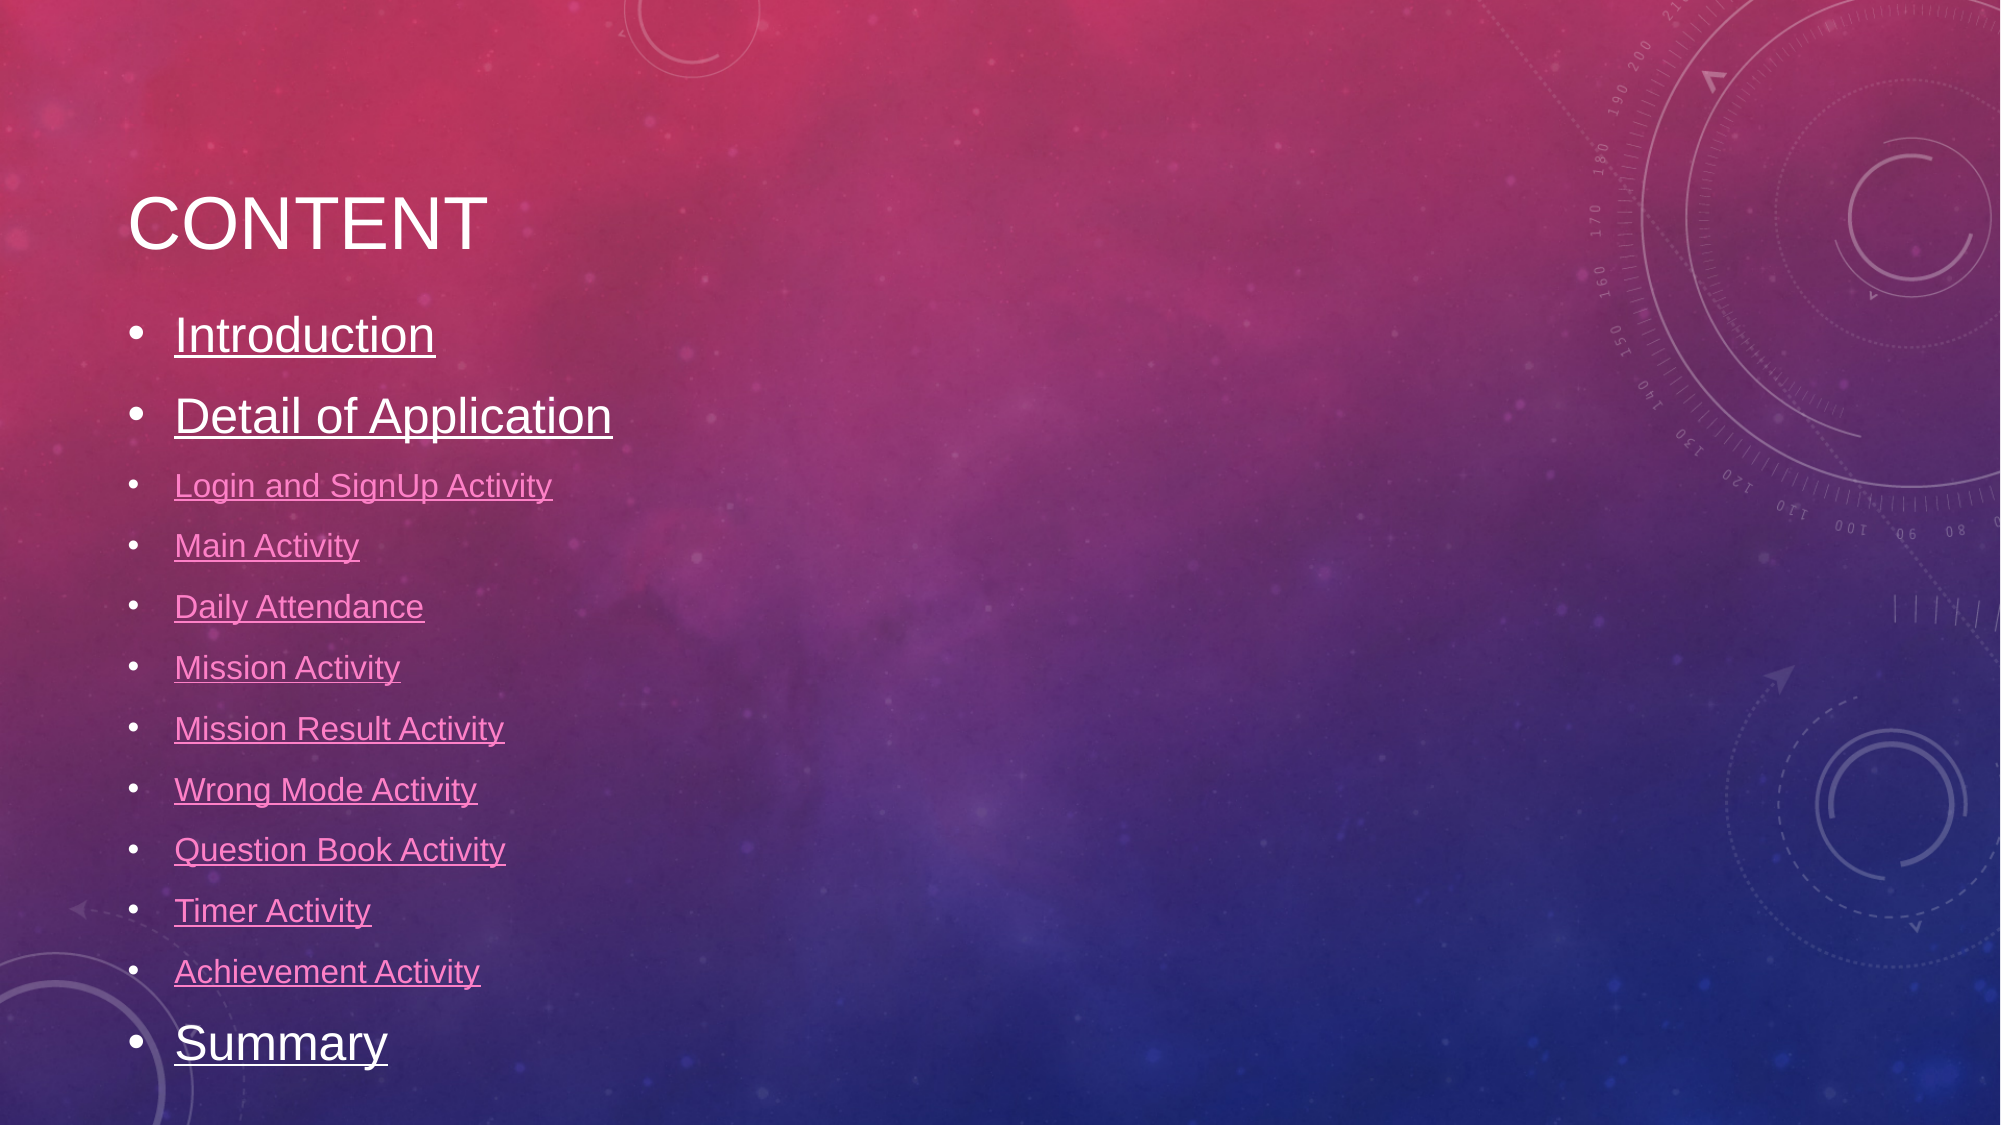

# Content
Introduction
Detail of Application
Login and SignUp Activity
Main Activity
Daily Attendance
Mission Activity
Mission Result Activity
Wrong Mode Activity
Question Book Activity
Timer Activity
Achievement Activity
Summary